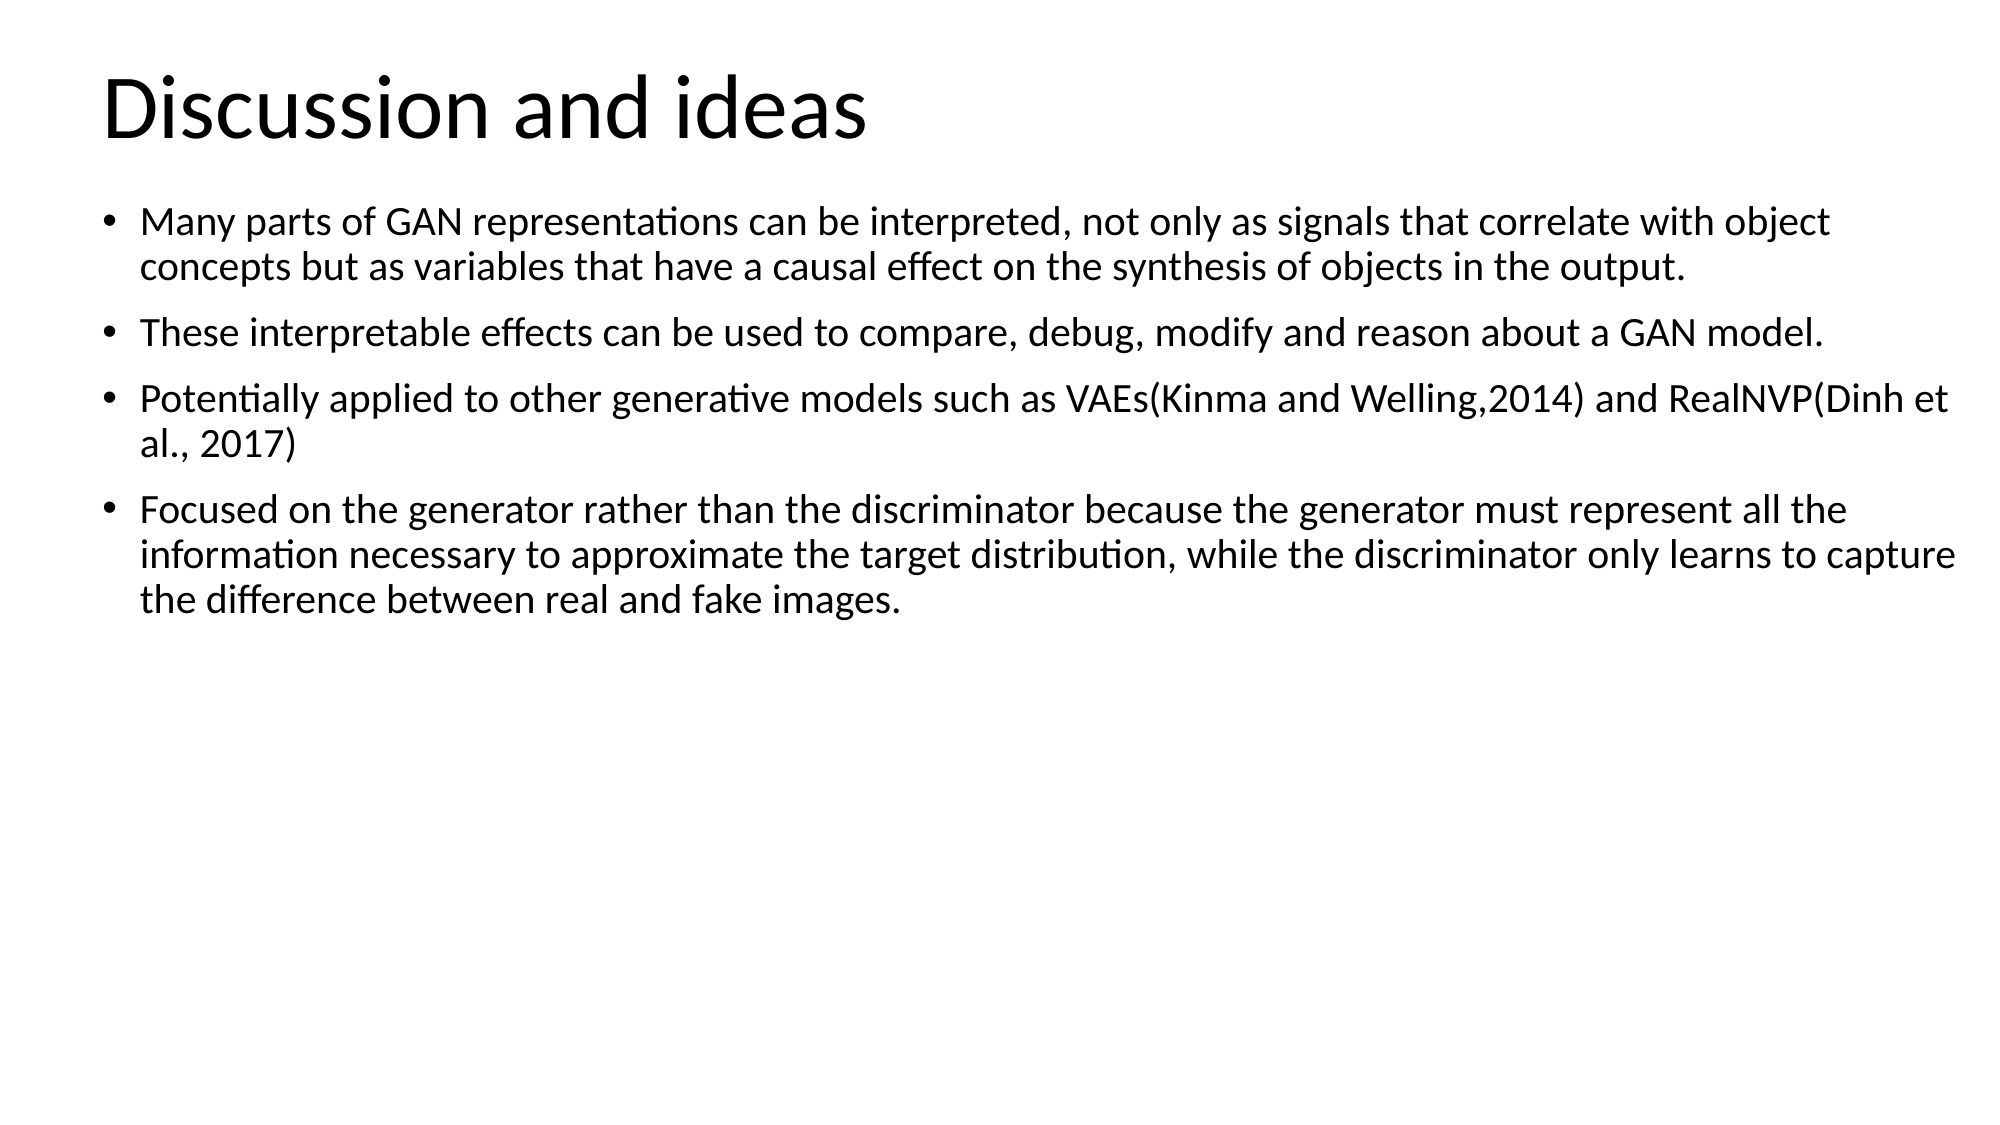

# Discussion and ideas
Many parts of GAN representations can be interpreted, not only as signals that correlate with object concepts but as variables that have a causal effect on the synthesis of objects in the output.
These interpretable effects can be used to compare, debug, modify and reason about a GAN model.
Potentially applied to other generative models such as VAEs(Kinma and Welling,2014) and RealNVP(Dinh et al., 2017)
Focused on the generator rather than the discriminator because the generator must represent all the information necessary to approximate the target distribution, while the discriminator only learns to capture the difference between real and fake images.